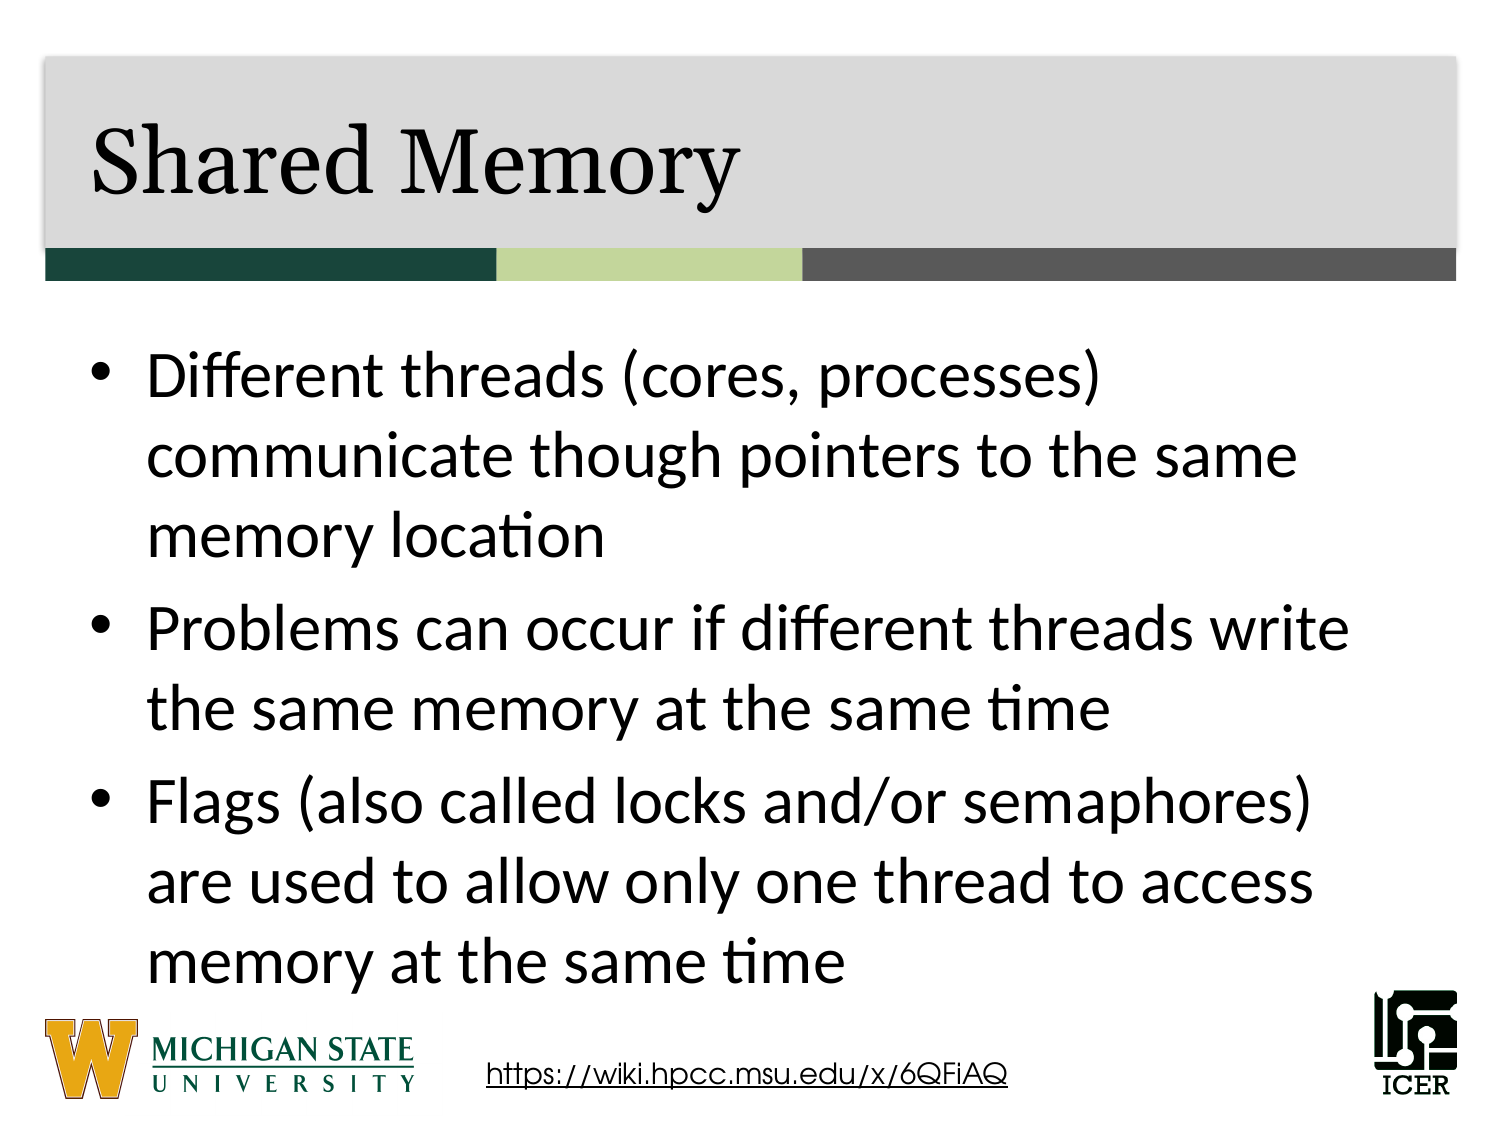

# Shared Memory
Different threads (cores, processes) communicate though pointers to the same memory location
Problems can occur if different threads write the same memory at the same time
Flags (also called locks and/or semaphores) are used to allow only one thread to access memory at the same time